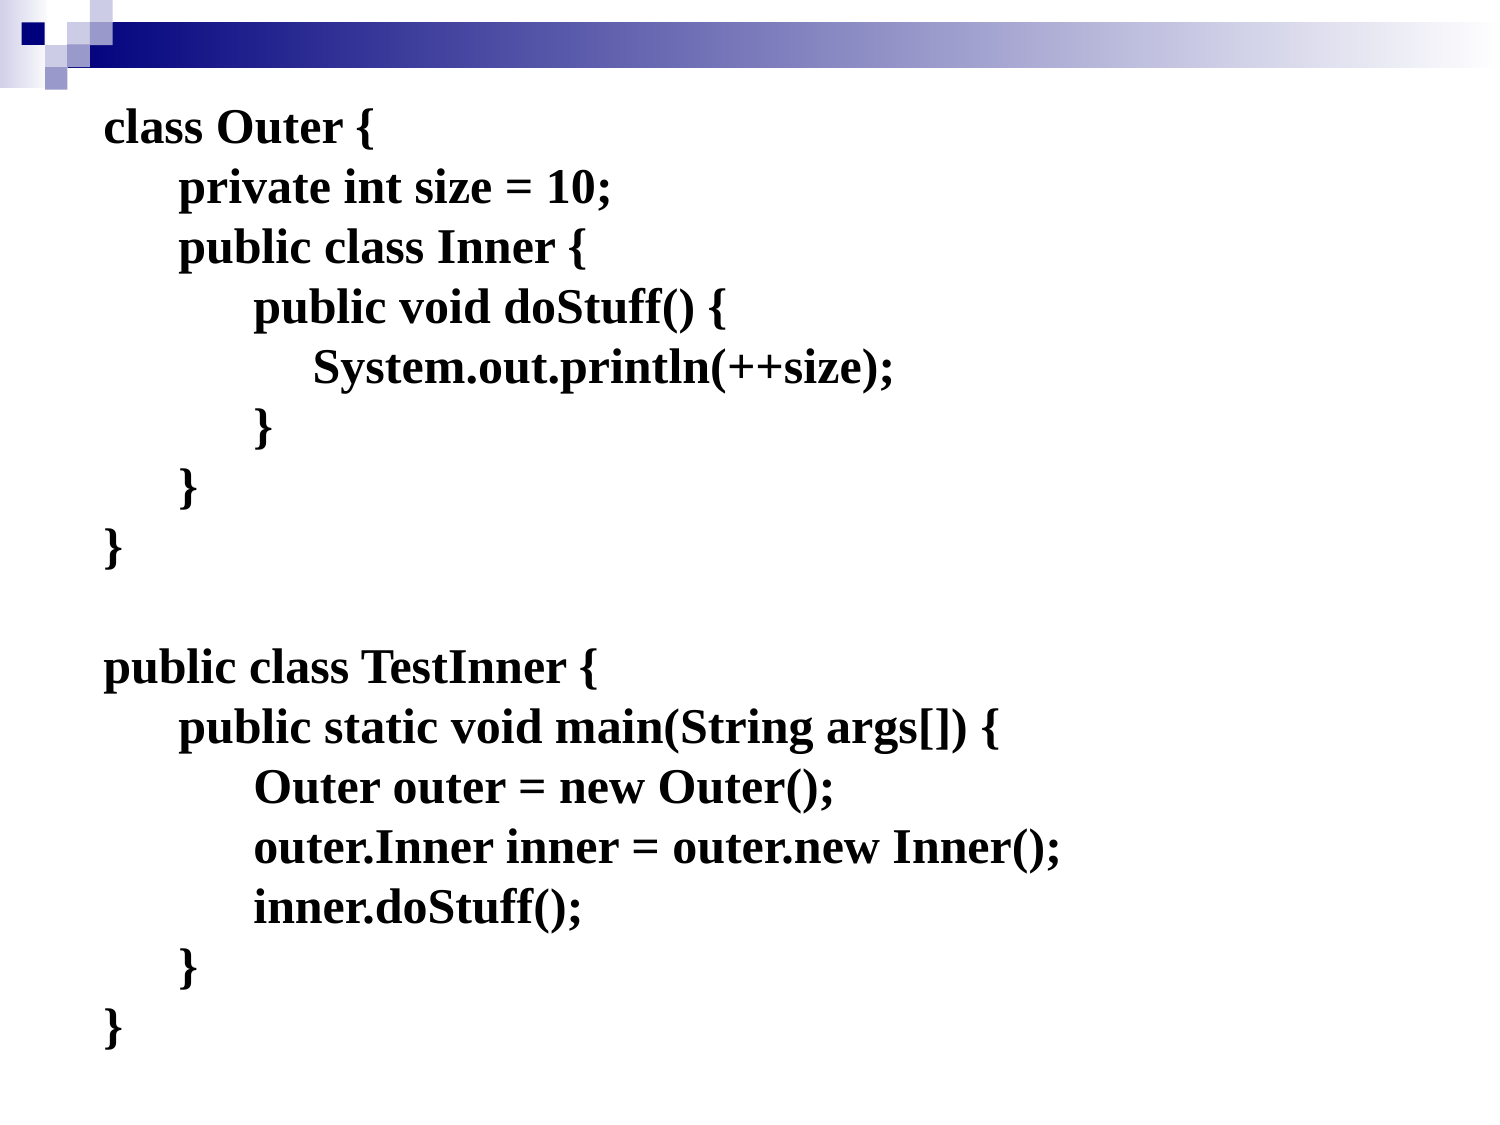

class Outer {
private int size = 10;
public class Inner {
public void doStuff() {
	System.out.println(++size);
}
}
}

public class TestInner {
public static void main(String args[]) {
Outer outer = new Outer();
outer.Inner inner = outer.new Inner();
inner.doStuff();
}
}